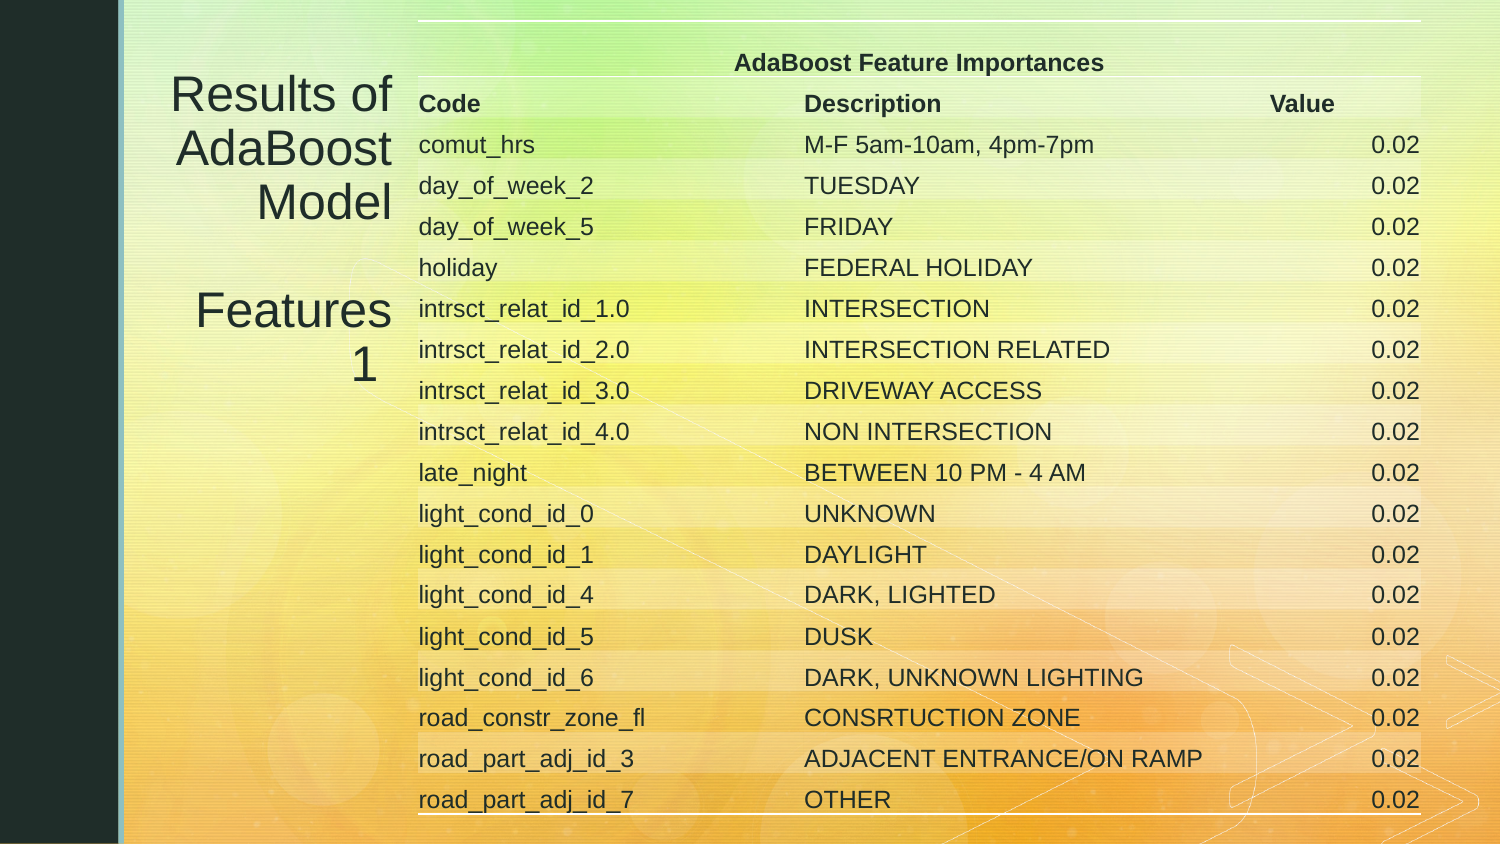

| AdaBoost Feature Importances |  |  |
| --- | --- | --- |
| Code | Description | Value |
| comut\_hrs | M-F 5am-10am, 4pm-7pm | 0.02 |
| day\_of\_week\_2 | TUESDAY | 0.02 |
| day\_of\_week\_5 | FRIDAY | 0.02 |
| holiday | FEDERAL HOLIDAY | 0.02 |
| intrsct\_relat\_id\_1.0 | INTERSECTION | 0.02 |
| intrsct\_relat\_id\_2.0 | INTERSECTION RELATED | 0.02 |
| intrsct\_relat\_id\_3.0 | DRIVEWAY ACCESS | 0.02 |
| intrsct\_relat\_id\_4.0 | NON INTERSECTION | 0.02 |
| late\_night | BETWEEN 10 PM - 4 AM | 0.02 |
| light\_cond\_id\_0 | UNKNOWN | 0.02 |
| light\_cond\_id\_1 | DAYLIGHT | 0.02 |
| light\_cond\_id\_4 | DARK, LIGHTED | 0.02 |
| light\_cond\_id\_5 | DUSK | 0.02 |
| light\_cond\_id\_6 | DARK, UNKNOWN LIGHTING | 0.02 |
| road\_constr\_zone\_fl | CONSRTUCTION ZONE | 0.02 |
| road\_part\_adj\_id\_3 | ADJACENT ENTRANCE/ON RAMP | 0.02 |
| road\_part\_adj\_id\_7 | OTHER | 0.02 |
# Results of AdaBoost Model Features 1